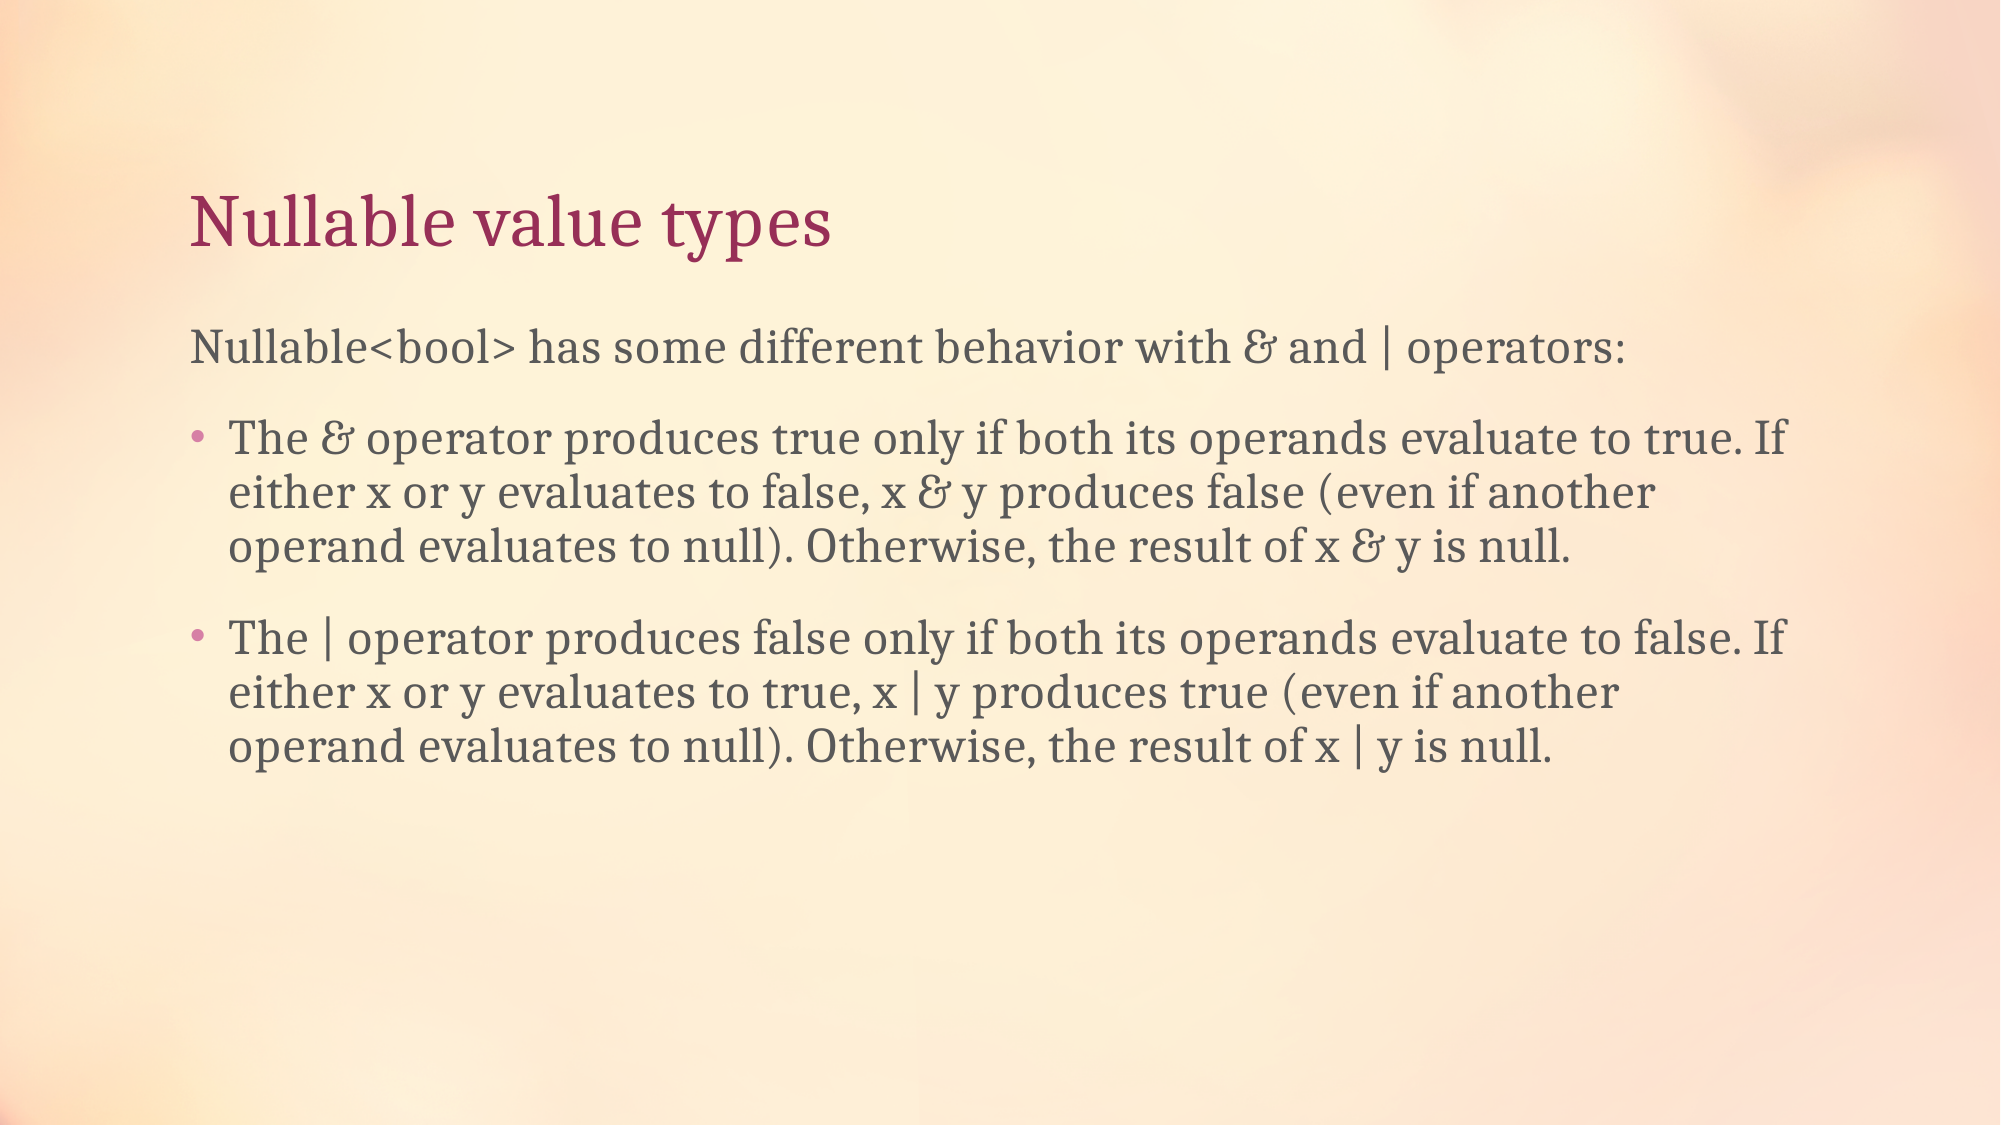

# Nullable value types
Nullable<bool> has some different behavior with & and | operators:
The & operator produces true only if both its operands evaluate to true. If either x or y evaluates to false, x & y produces false (even if another operand evaluates to null). Otherwise, the result of x & y is null.
The | operator produces false only if both its operands evaluate to false. If either x or y evaluates to true, x | y produces true (even if another operand evaluates to null). Otherwise, the result of x | y is null.